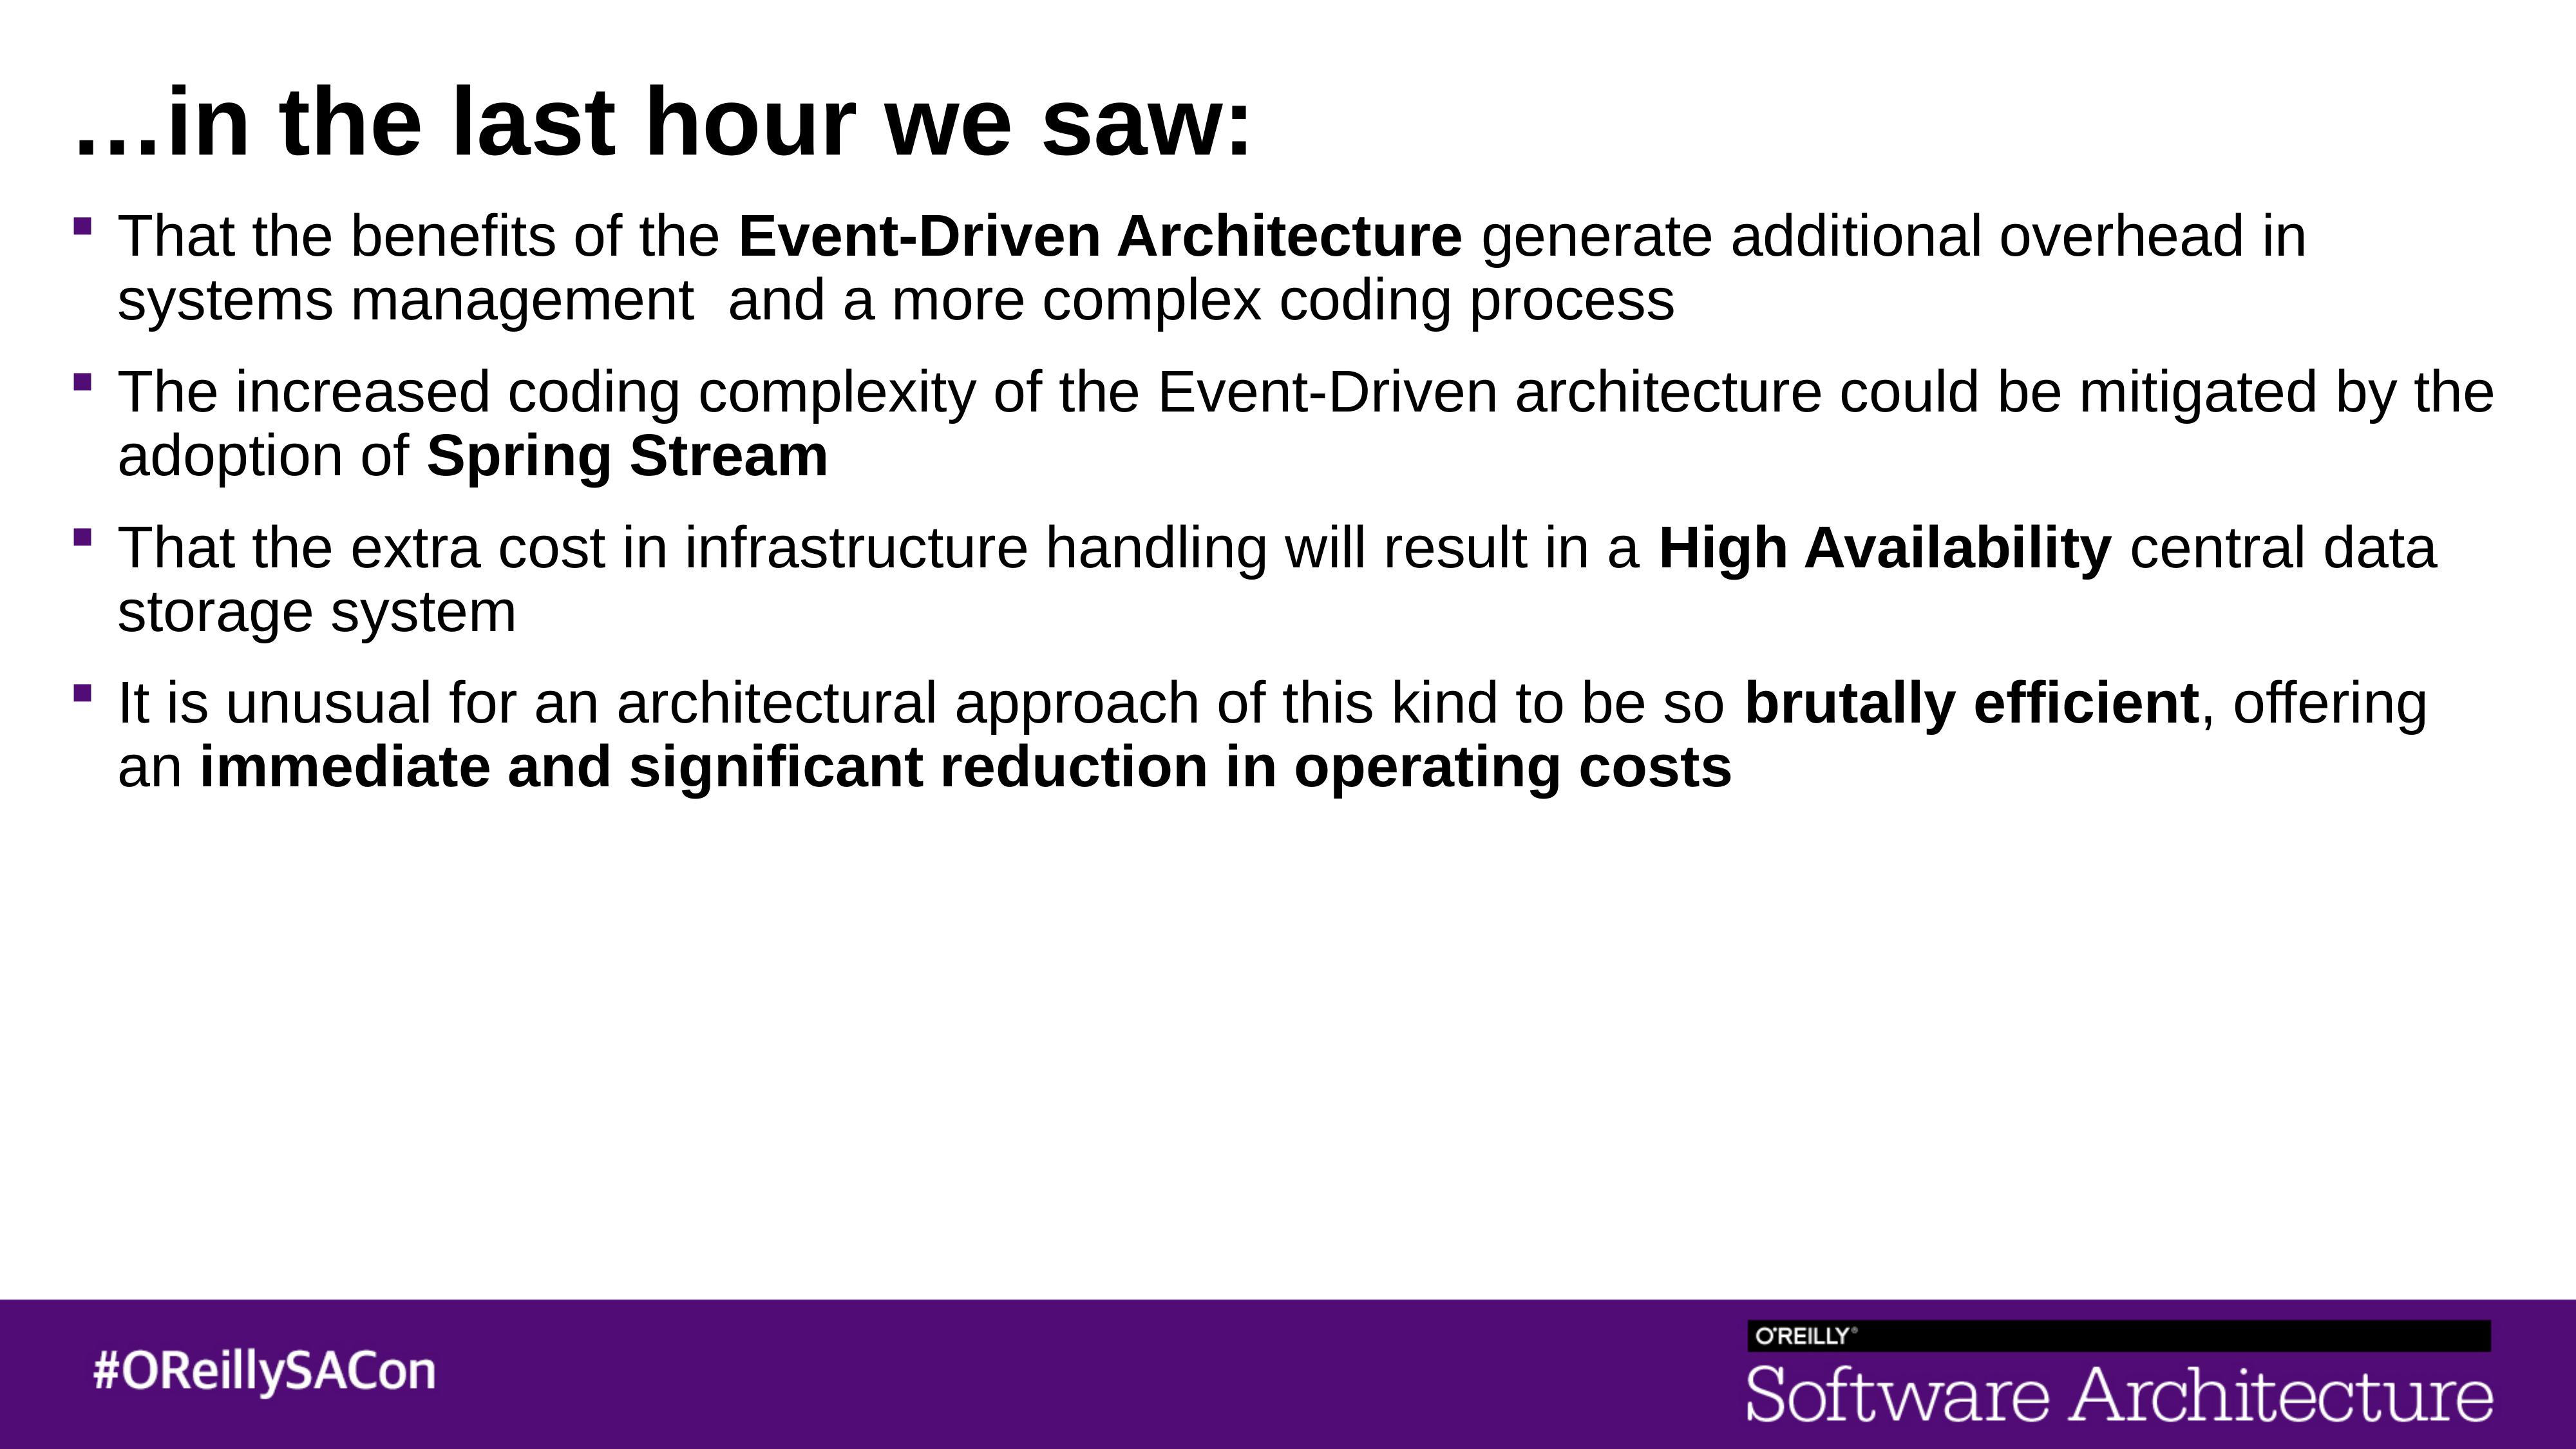

# …in the last hour we saw:
That the benefits of the Event-Driven Architecture generate additional overhead in systems management  and a more complex coding process
The increased coding complexity of the Event-Driven architecture could be mitigated by the adoption of Spring Stream
That the extra cost in infrastructure handling will result in a High Availability central data storage system
It is unusual for an architectural approach of this kind to be so brutally efficient, offering an immediate and significant reduction in operating costs